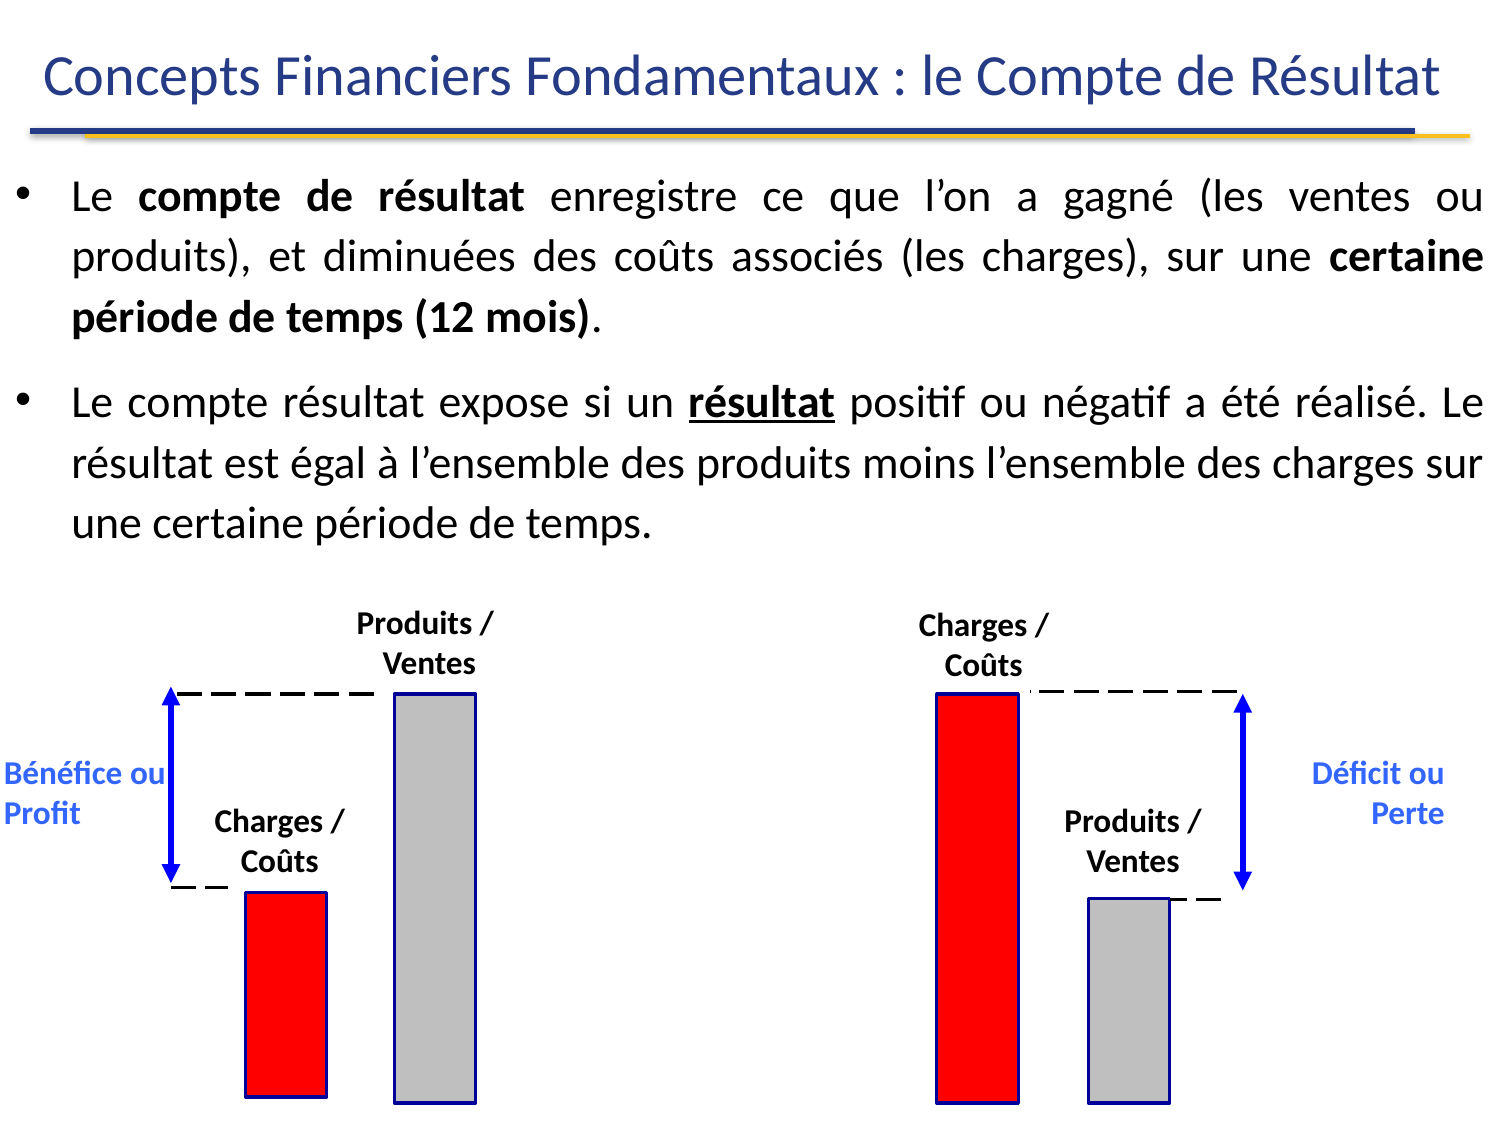

# Concepts Financiers Fondamentaux : le Compte de Résultat
Le compte de résultat enregistre ce que l’on a gagné (les ventes ou produits), et diminuées des coûts associés (les charges), sur une certaine période de temps (12 mois).
Le compte résultat expose si un résultat positif ou négatif a été réalisé. Le résultat est égal à l’ensemble des produits moins l’ensemble des charges sur une certaine période de temps.

Produits /
Ventes
Charges / Coûts

Bénéfice ou Profit
Déficit ou Perte
Charges / Coûts
Produits / Ventes